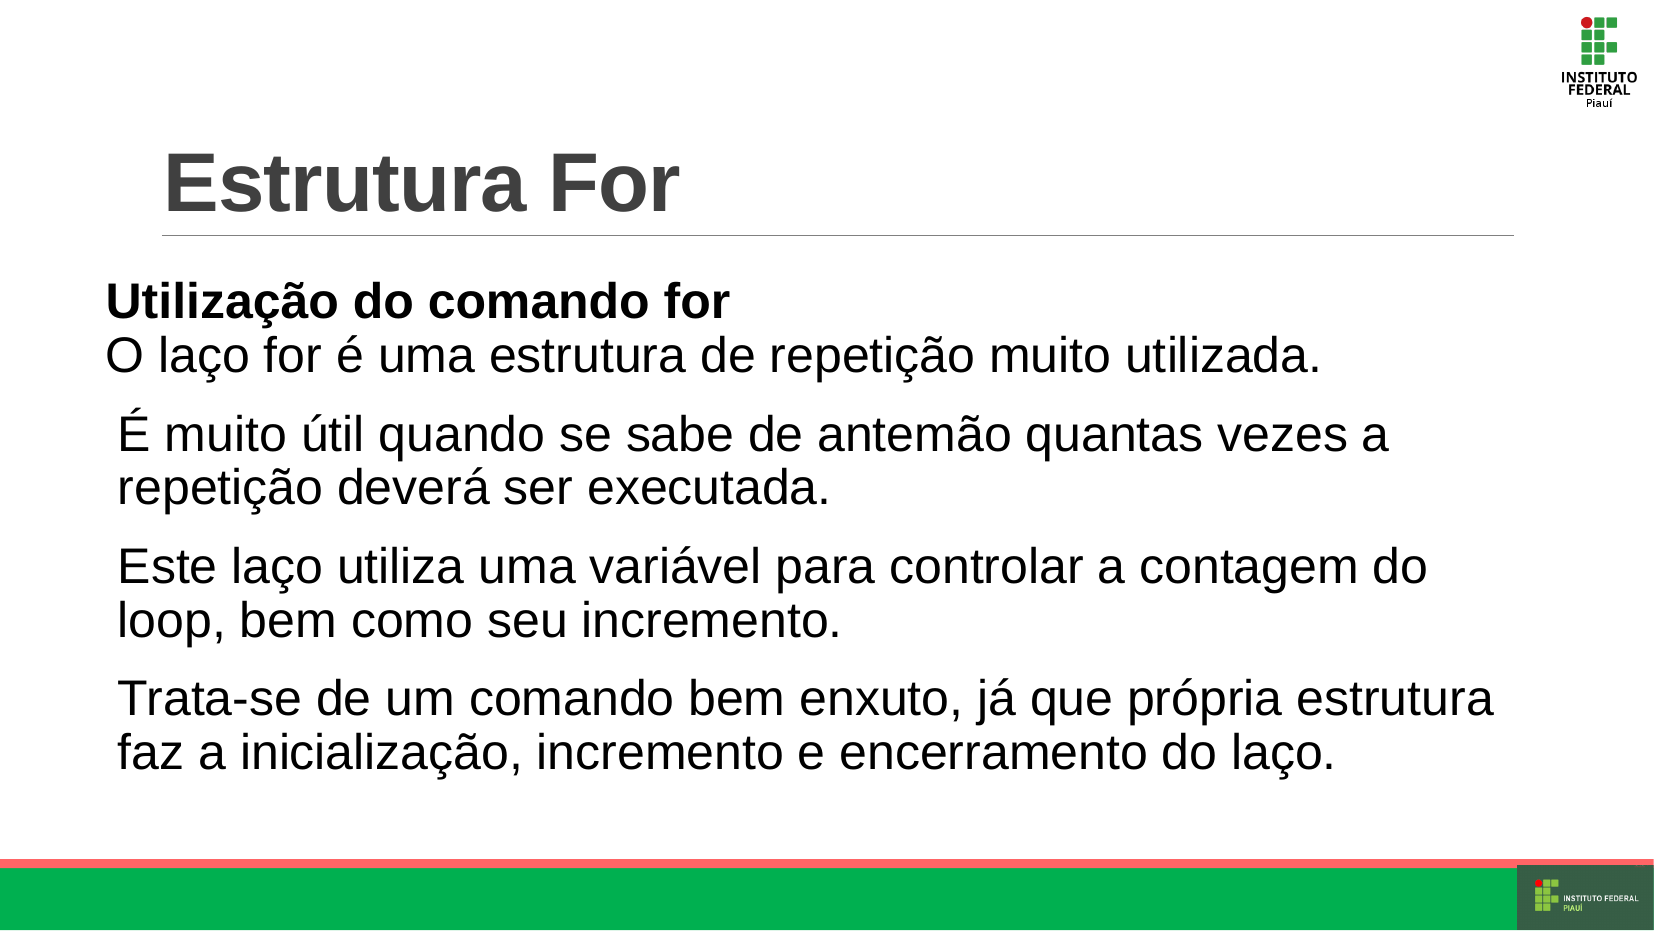

# Estrutura For
Utilização do comando for
O laço for é uma estrutura de repetição muito utilizada.
É muito útil quando se sabe de antemão quantas vezes a repetição deverá ser executada.
Este laço utiliza uma variável para controlar a contagem do loop, bem como seu incremento.
Trata-se de um comando bem enxuto, já que própria estrutura faz a inicialização, incremento e encerramento do laço.